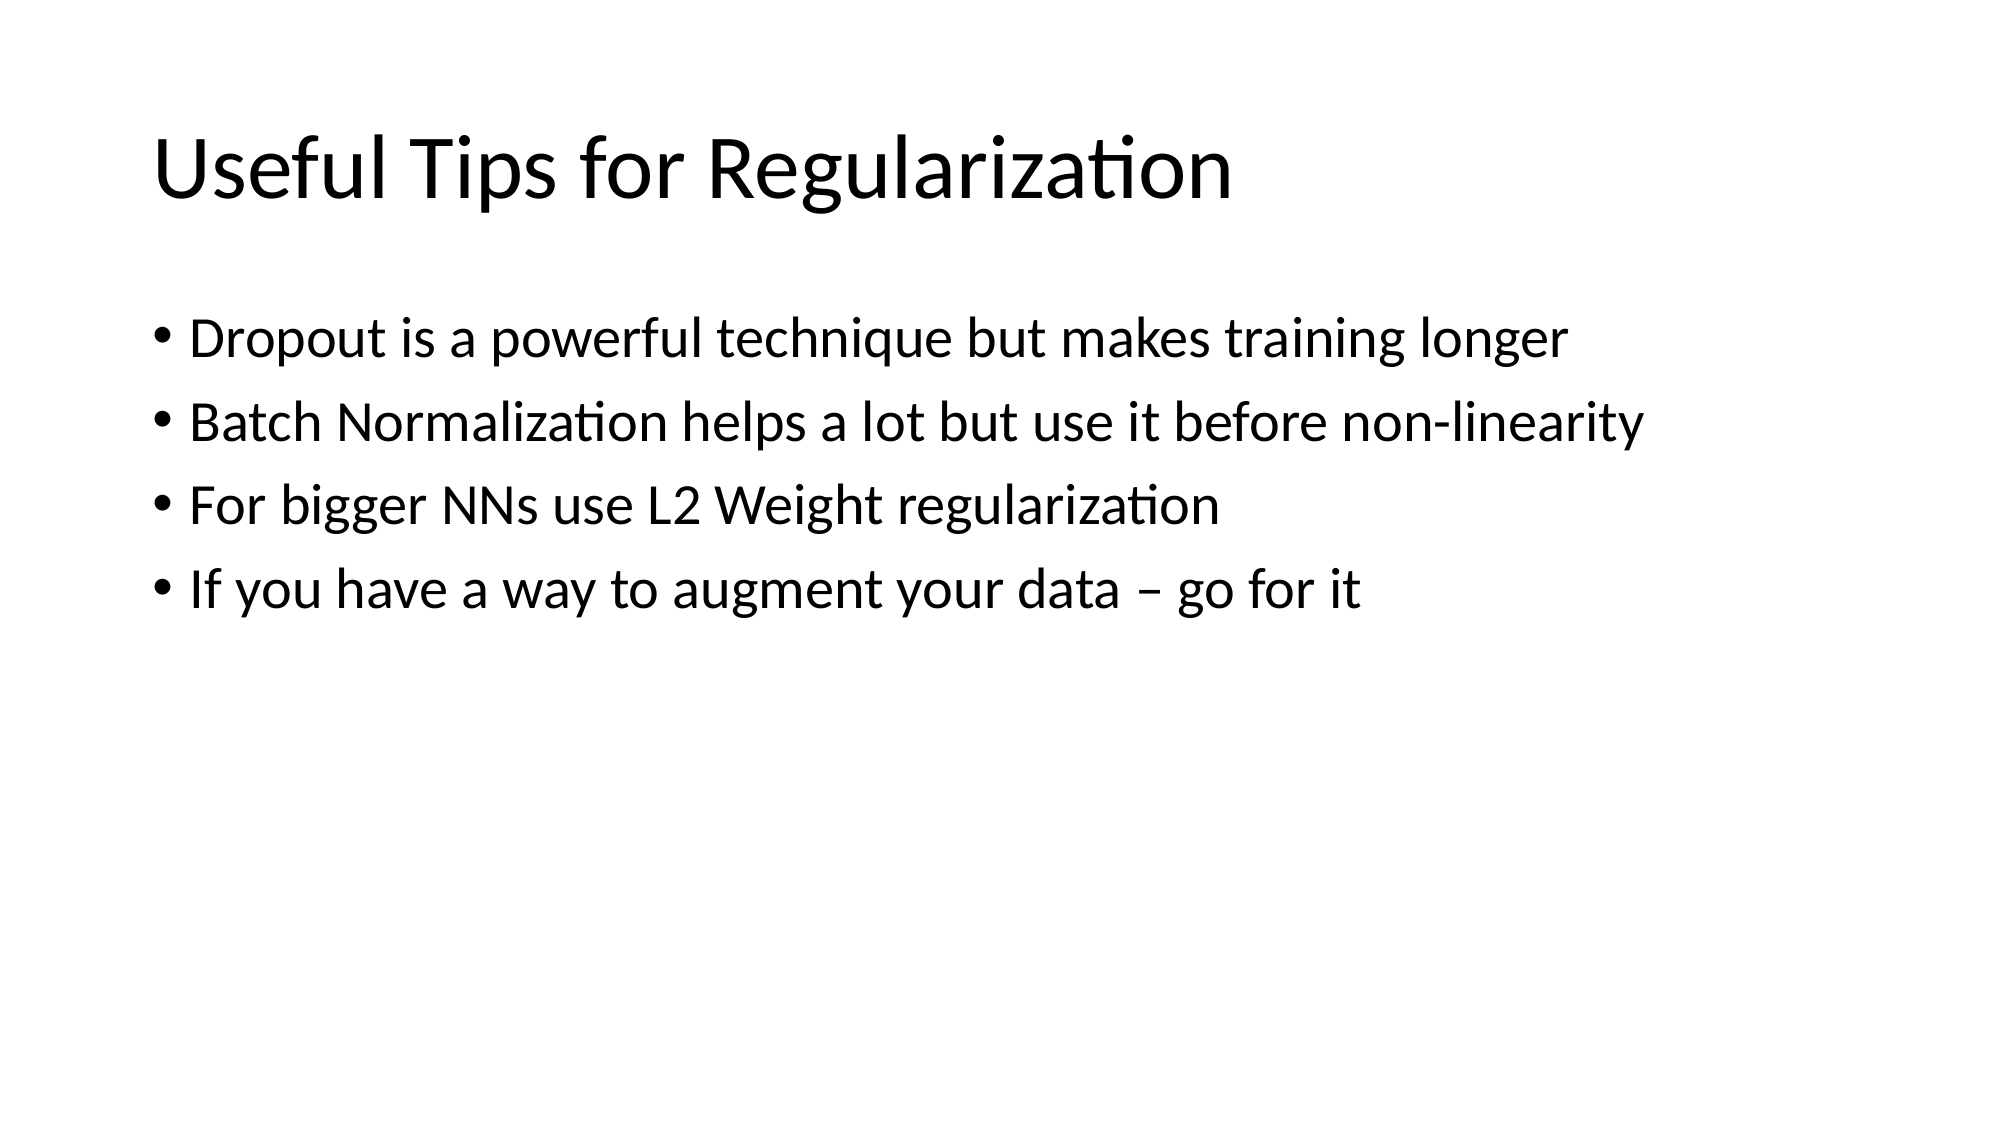

# Useful Tips for Regularization
Dropout is a powerful technique but makes training longer
Batch Normalization helps a lot but use it before non-linearity
For bigger NNs use L2 Weight regularization
If you have a way to augment your data – go for it